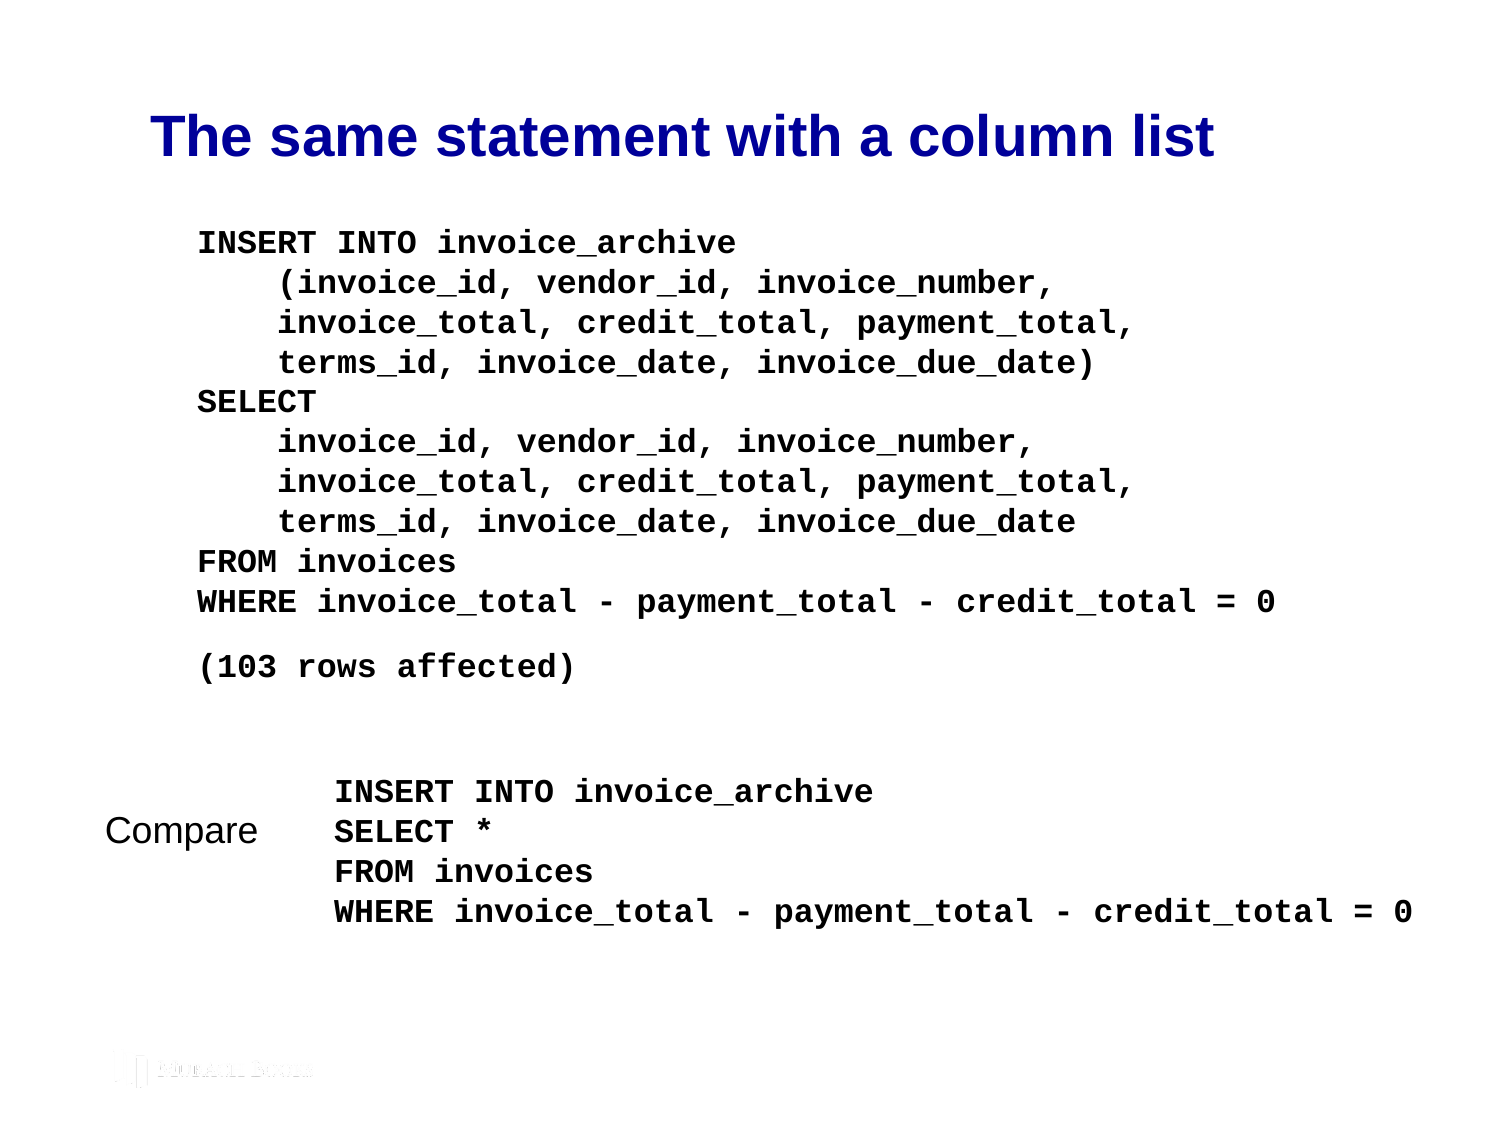

# The same statement with a column list
INSERT INTO invoice_archive
    (invoice_id, vendor_id, invoice_number,
    invoice_total, credit_total, payment_total,
    terms_id, invoice_date, invoice_due_date)
SELECT
    invoice_id, vendor_id, invoice_number,
    invoice_total, credit_total, payment_total,
    terms_id, invoice_date, invoice_due_date
FROM invoices
WHERE invoice_total - payment_total - credit_total = 0
(103 rows affected)

INSERT INTO invoice_archive
SELECT *
FROM invoices
WHERE invoice_total - payment_total - credit_total = 0
Compare
© 2019, Mike Murach & Associates, Inc.
Murach’s MySQL 3rd Edition

C5, Slide 199